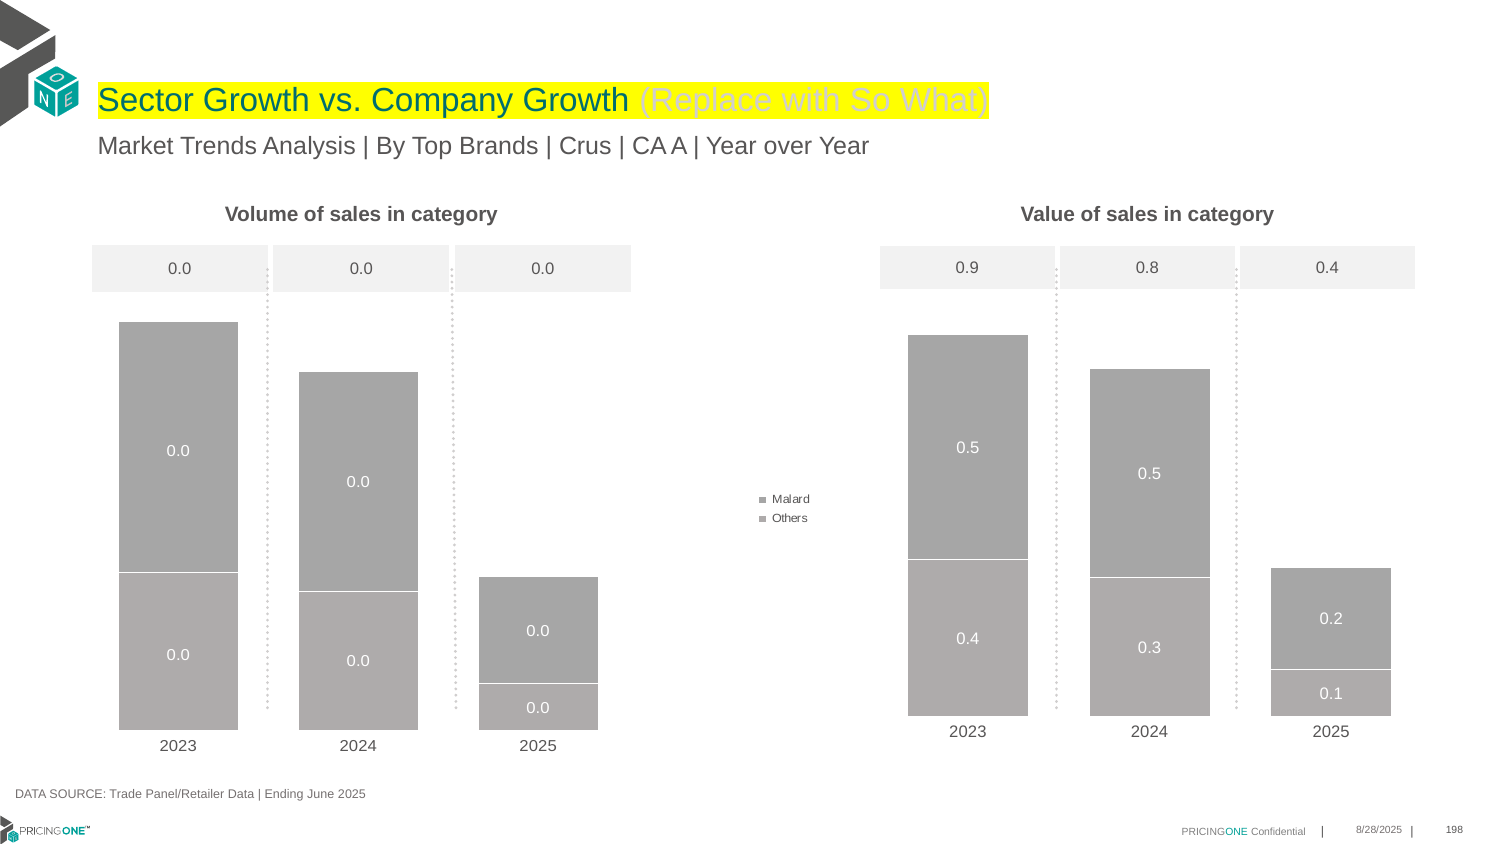

# Sector Growth vs. Company Growth (Replace with So What)
Market Trends Analysis | By Top Brands | Crus | CA A | Year over Year
| Value of sales in category |  |  |
| --- | --- | --- |
| 0.9 | 0.8 | 0.4 |
| Volume of sales in category |  |  |
| --- | --- | --- |
| 0.0 | 0.0 | 0.0 |

### Chart

| Category | Others | Malard |
|---|---|---|
| 2023 | 0.372745 | 0.537899 |
| 2024 | 0.330941 | 0.498554 |
| 2025 | 0.110668 | 0.243838 |

### Chart

| Category | Others | Malard |
|---|---|---|
| 2023 | 0.009135 | 0.014427 |
| 2024 | 0.008038 | 0.012677 |
| 2025 | 0.00271 | 0.00616 |
DATA SOURCE: Trade Panel/Retailer Data | Ending June 2025

8/28/2025
198